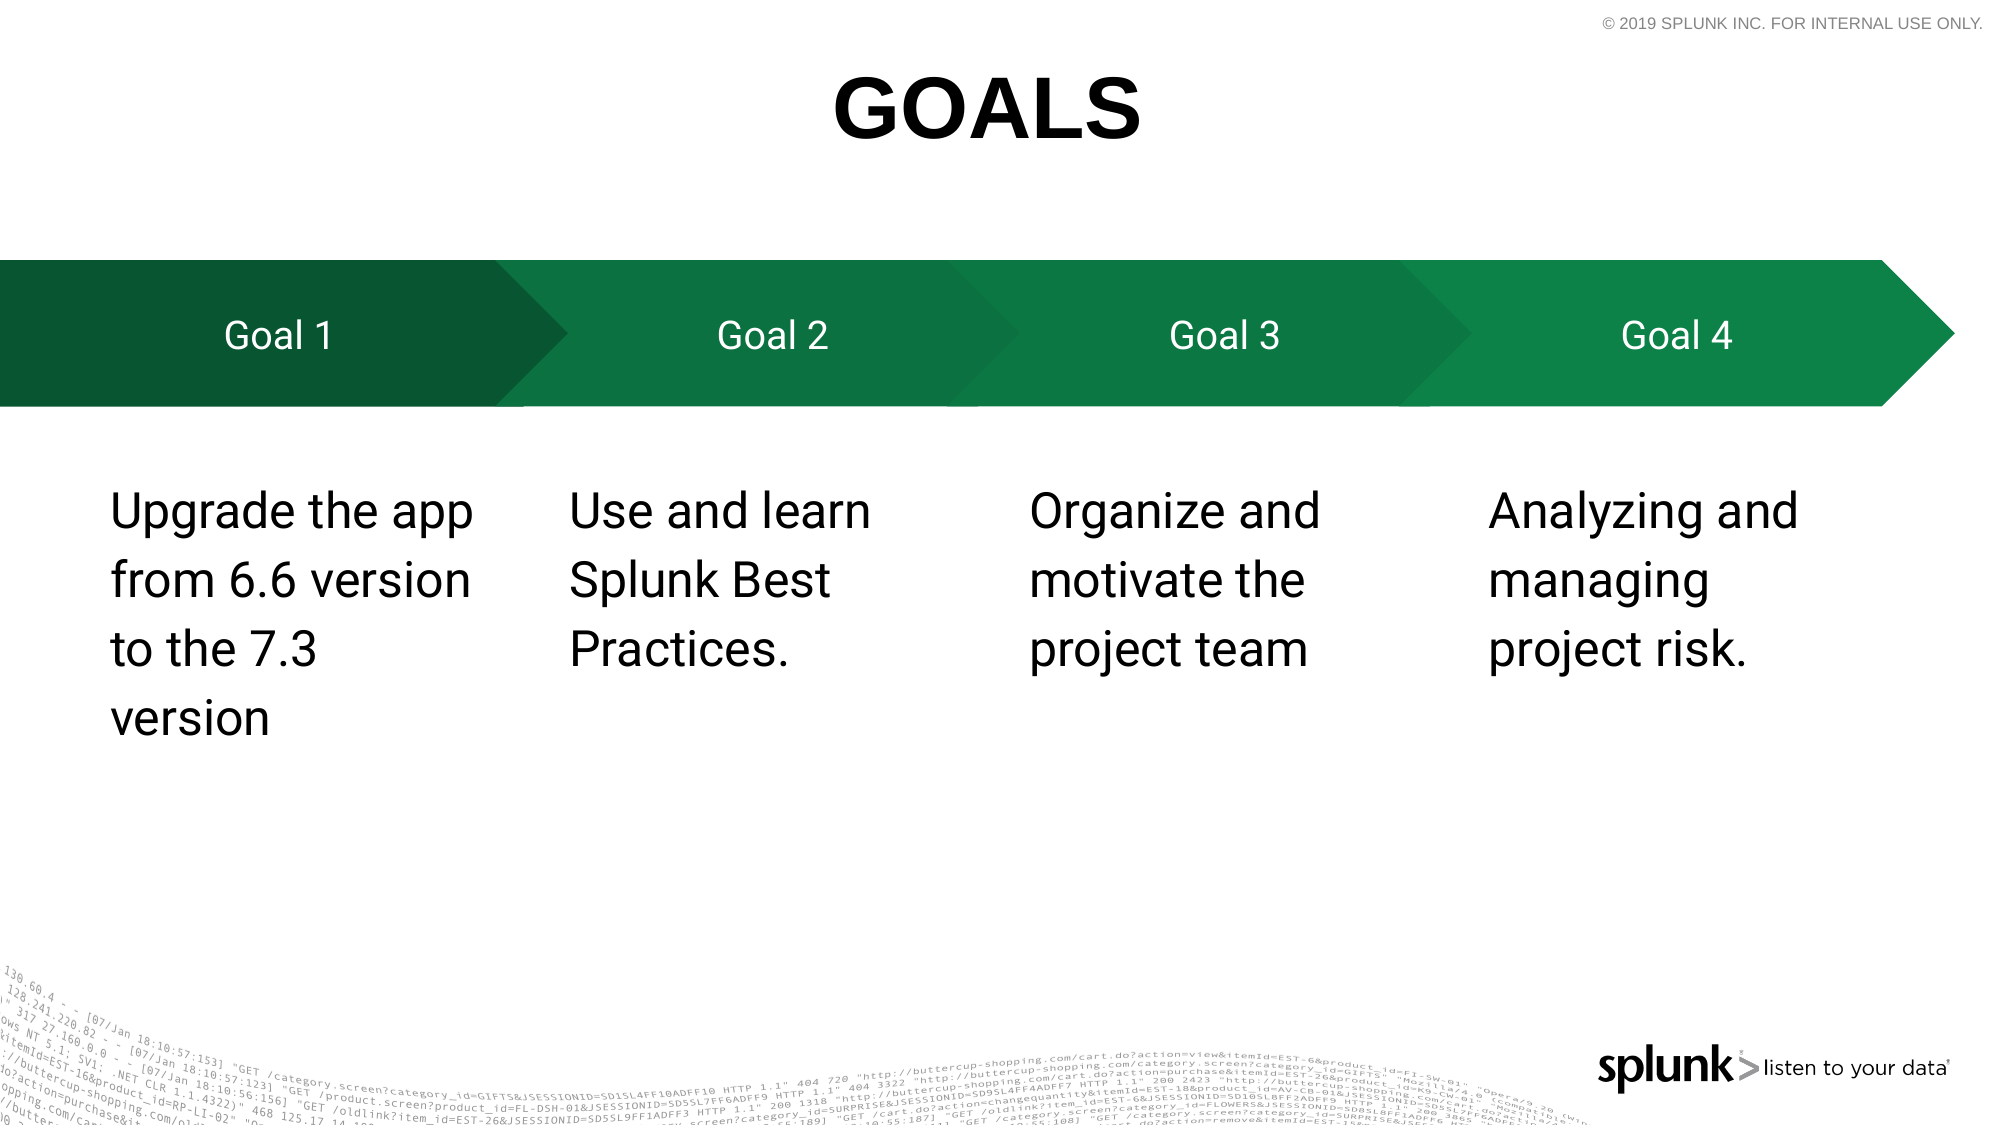

# GOALS
Goal 2
Use and learn Splunk Best Practices.
Goal 3
Organize and motivate the project team

Goal 4
Analyzing and managing project risk.
Goal 1
Upgrade the app from 6.6 version to the 7.3 version